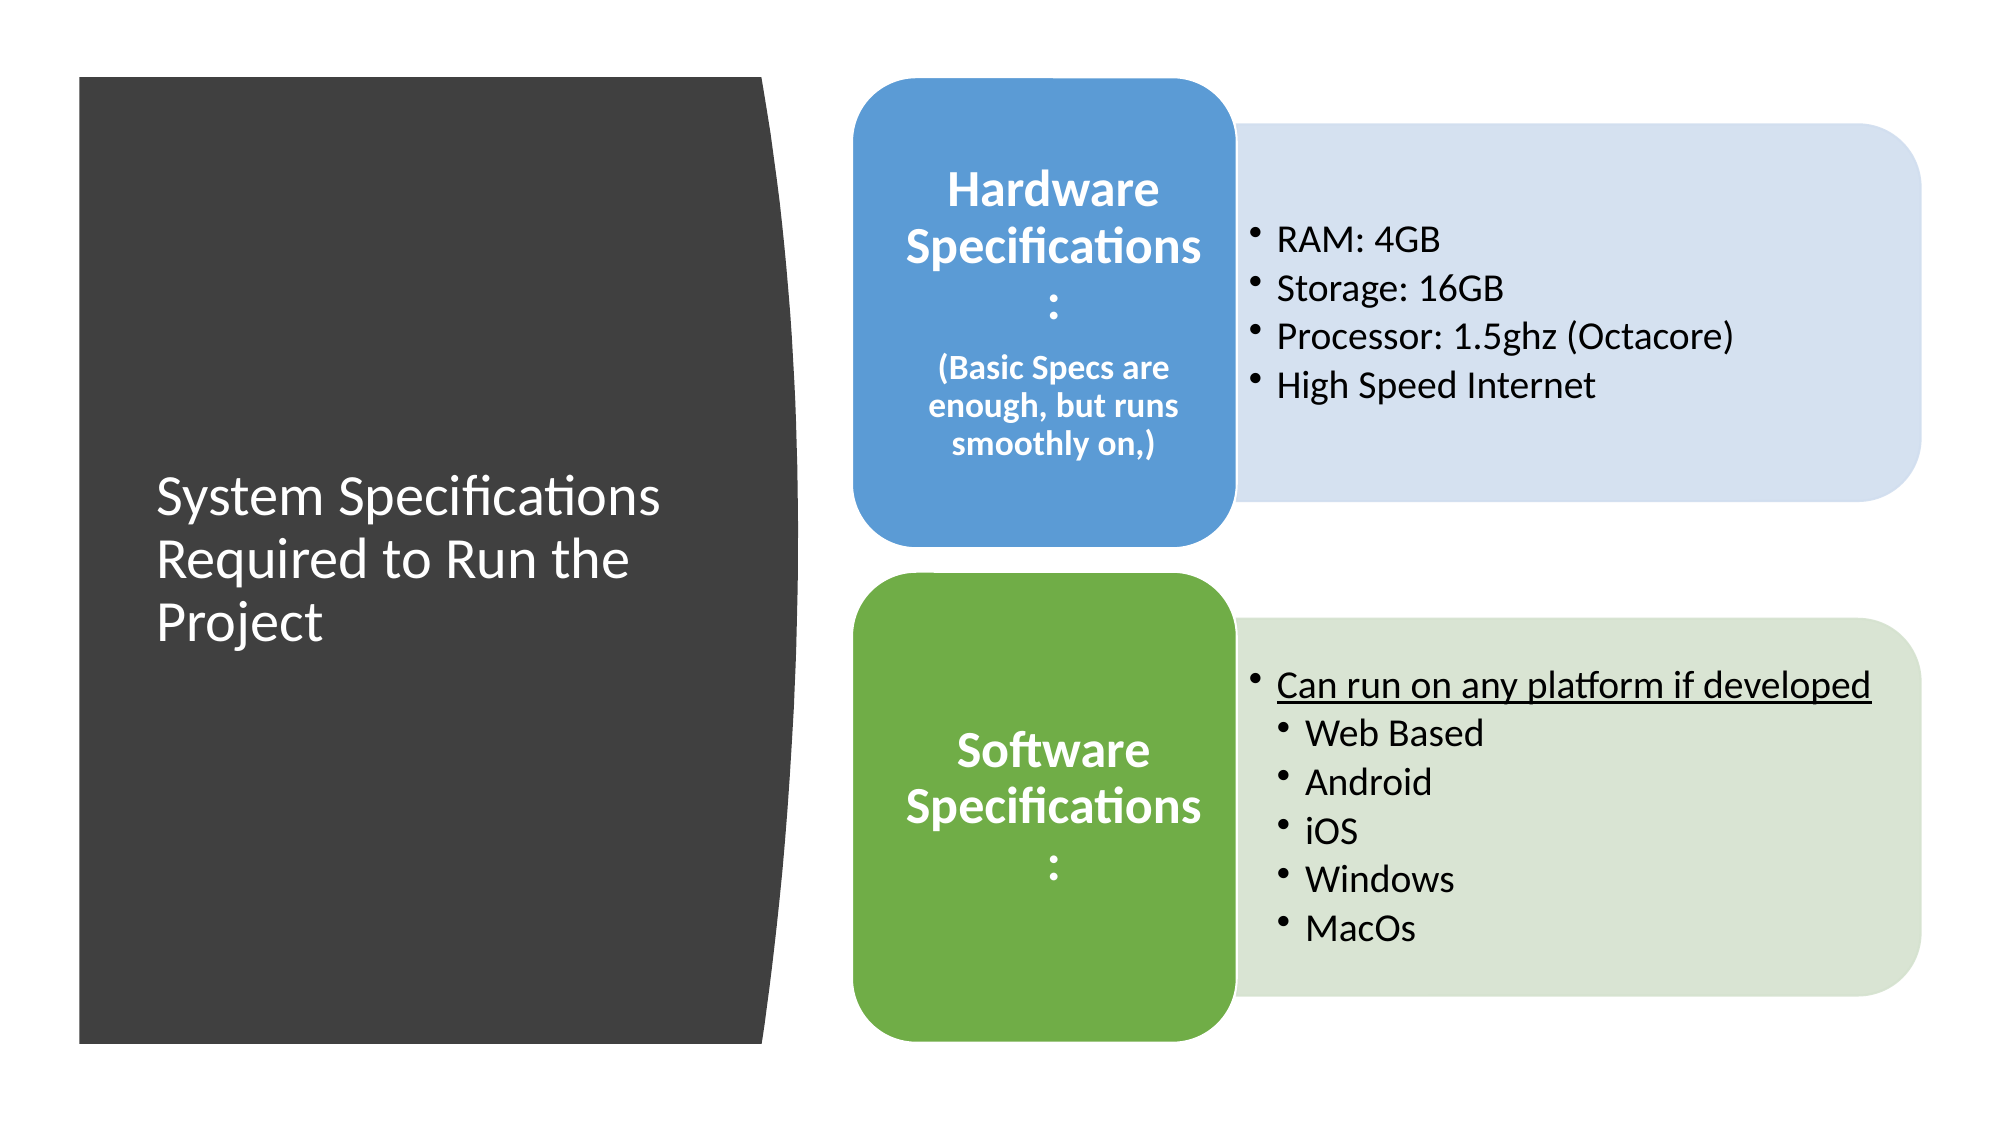

RAM: 4GB
Storage: 16GB
Processor: 1.5ghz (Octacore)
High Speed Internet
Hardware Specifications:
(Basic Specs are enough, but runs smoothly on,)
Can run on any platform if developed
Web Based
Android
iOS
Windows
MacOs
Software Specifications:

# System Specifications Required to Run the Project